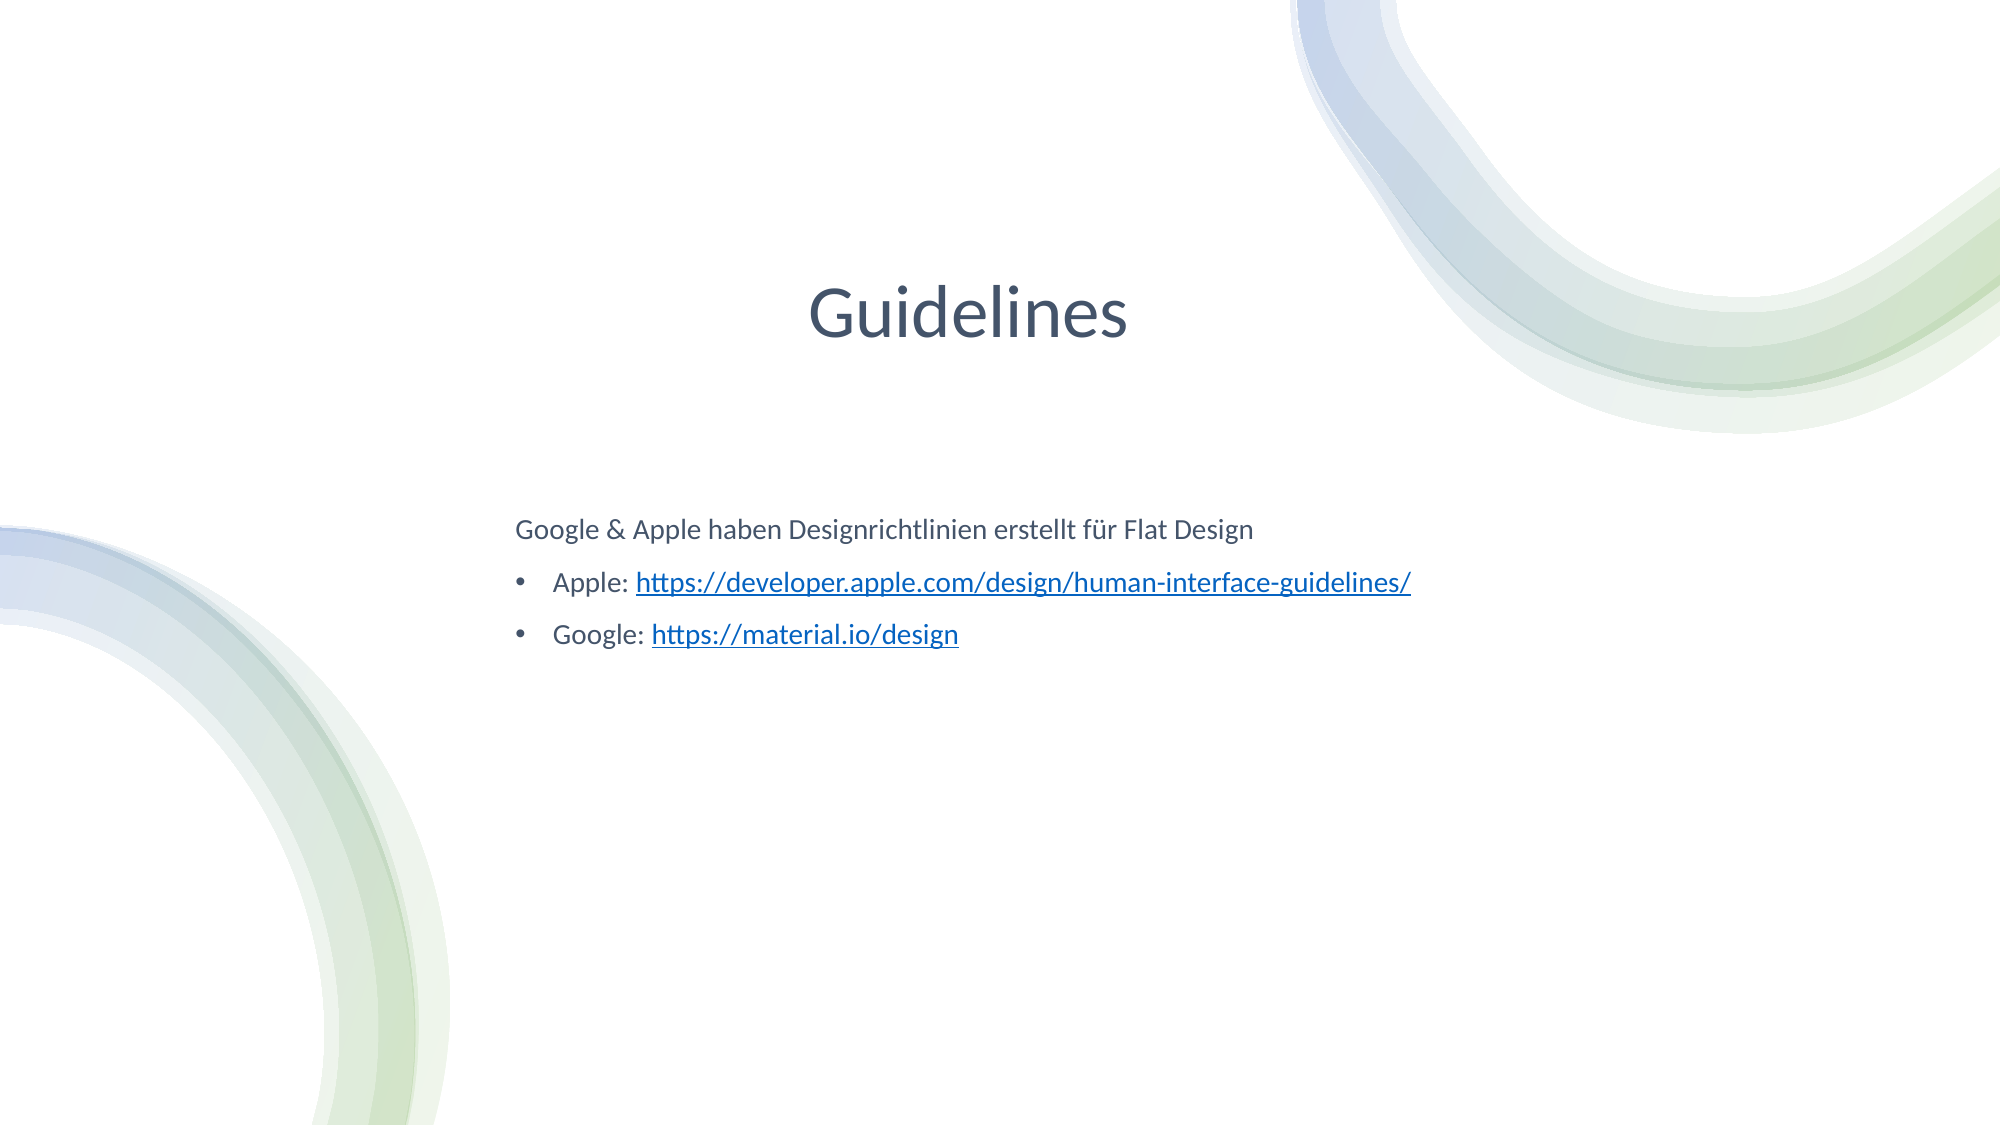

# Guidelines
Google & Apple haben Designrichtlinien erstellt für Flat Design
Apple: https://developer.apple.com/design/human-interface-guidelines/
Google: https://material.io/design